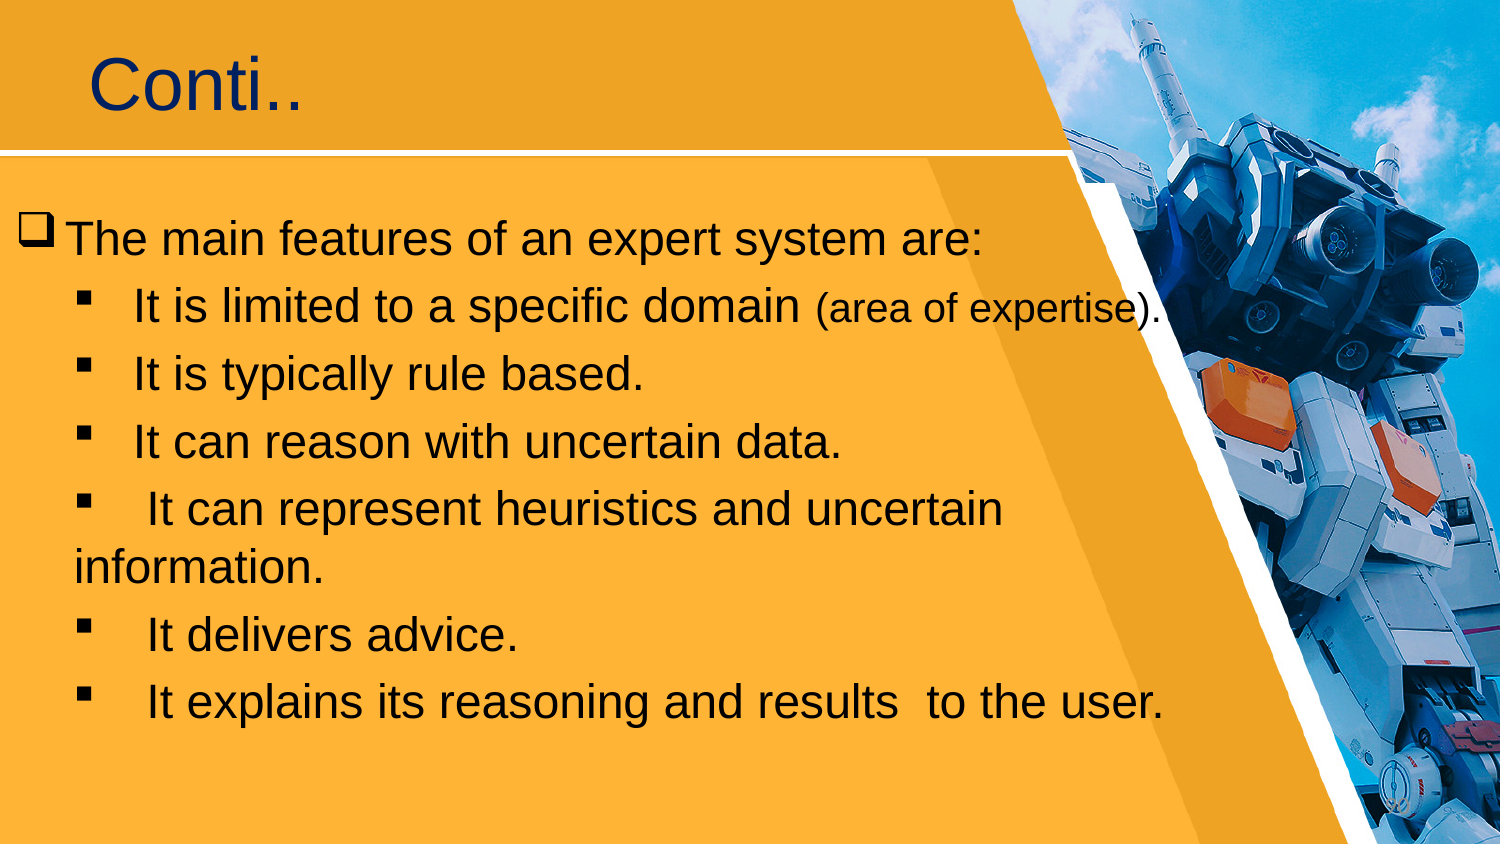

# Conti..
 The main features of an expert system are:
   It is limited to a specific domain (area of expertise).
   It is typically rule based.
   It can reason with uncertain data.
    It can represent heuristics and uncertain 	information.
    It delivers advice.
    It explains its reasoning and results  to the user.

90